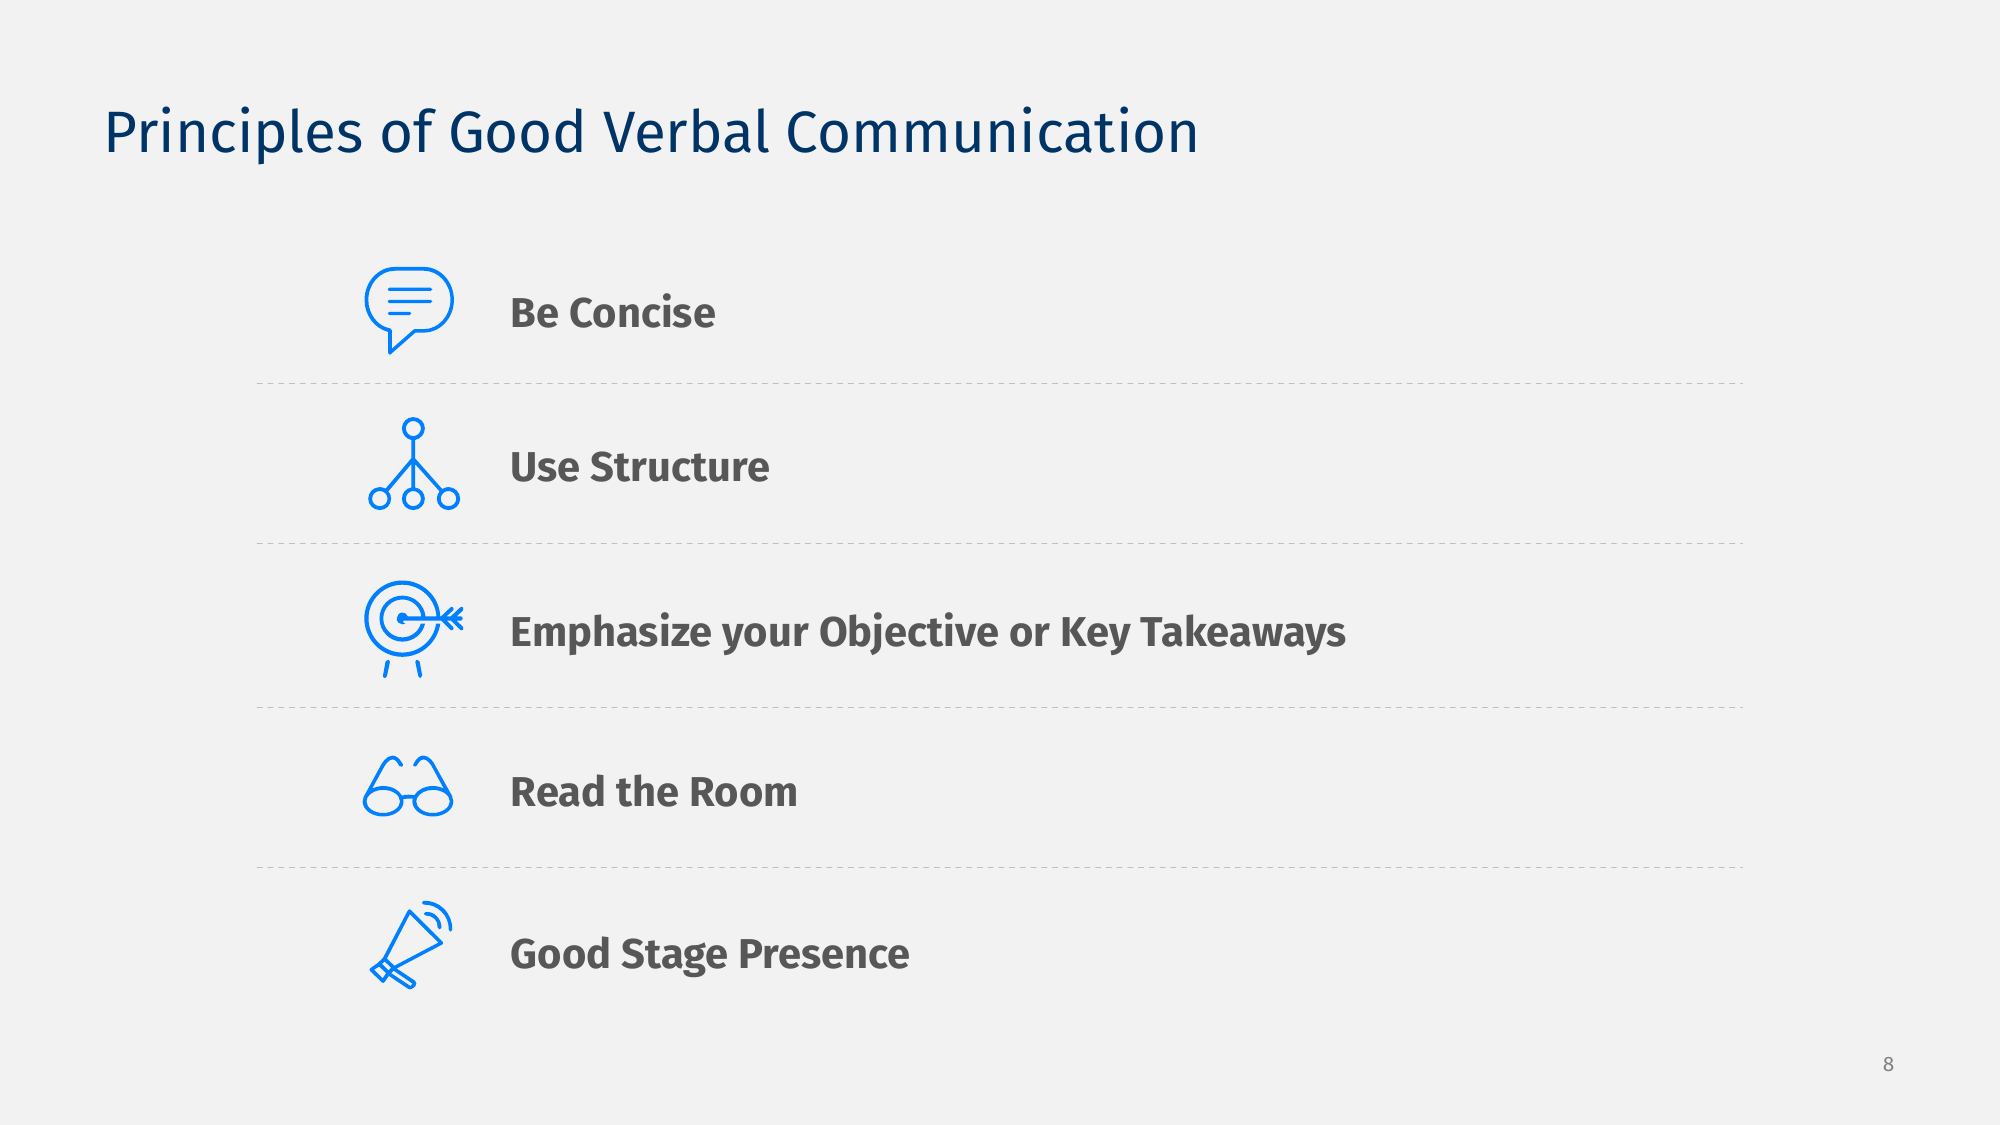

# Principles of Good Verbal Communication
Be Concise

Use Structure

Emphasize your Objective or Key Takeaways

Read the Room

Good Stage Presence